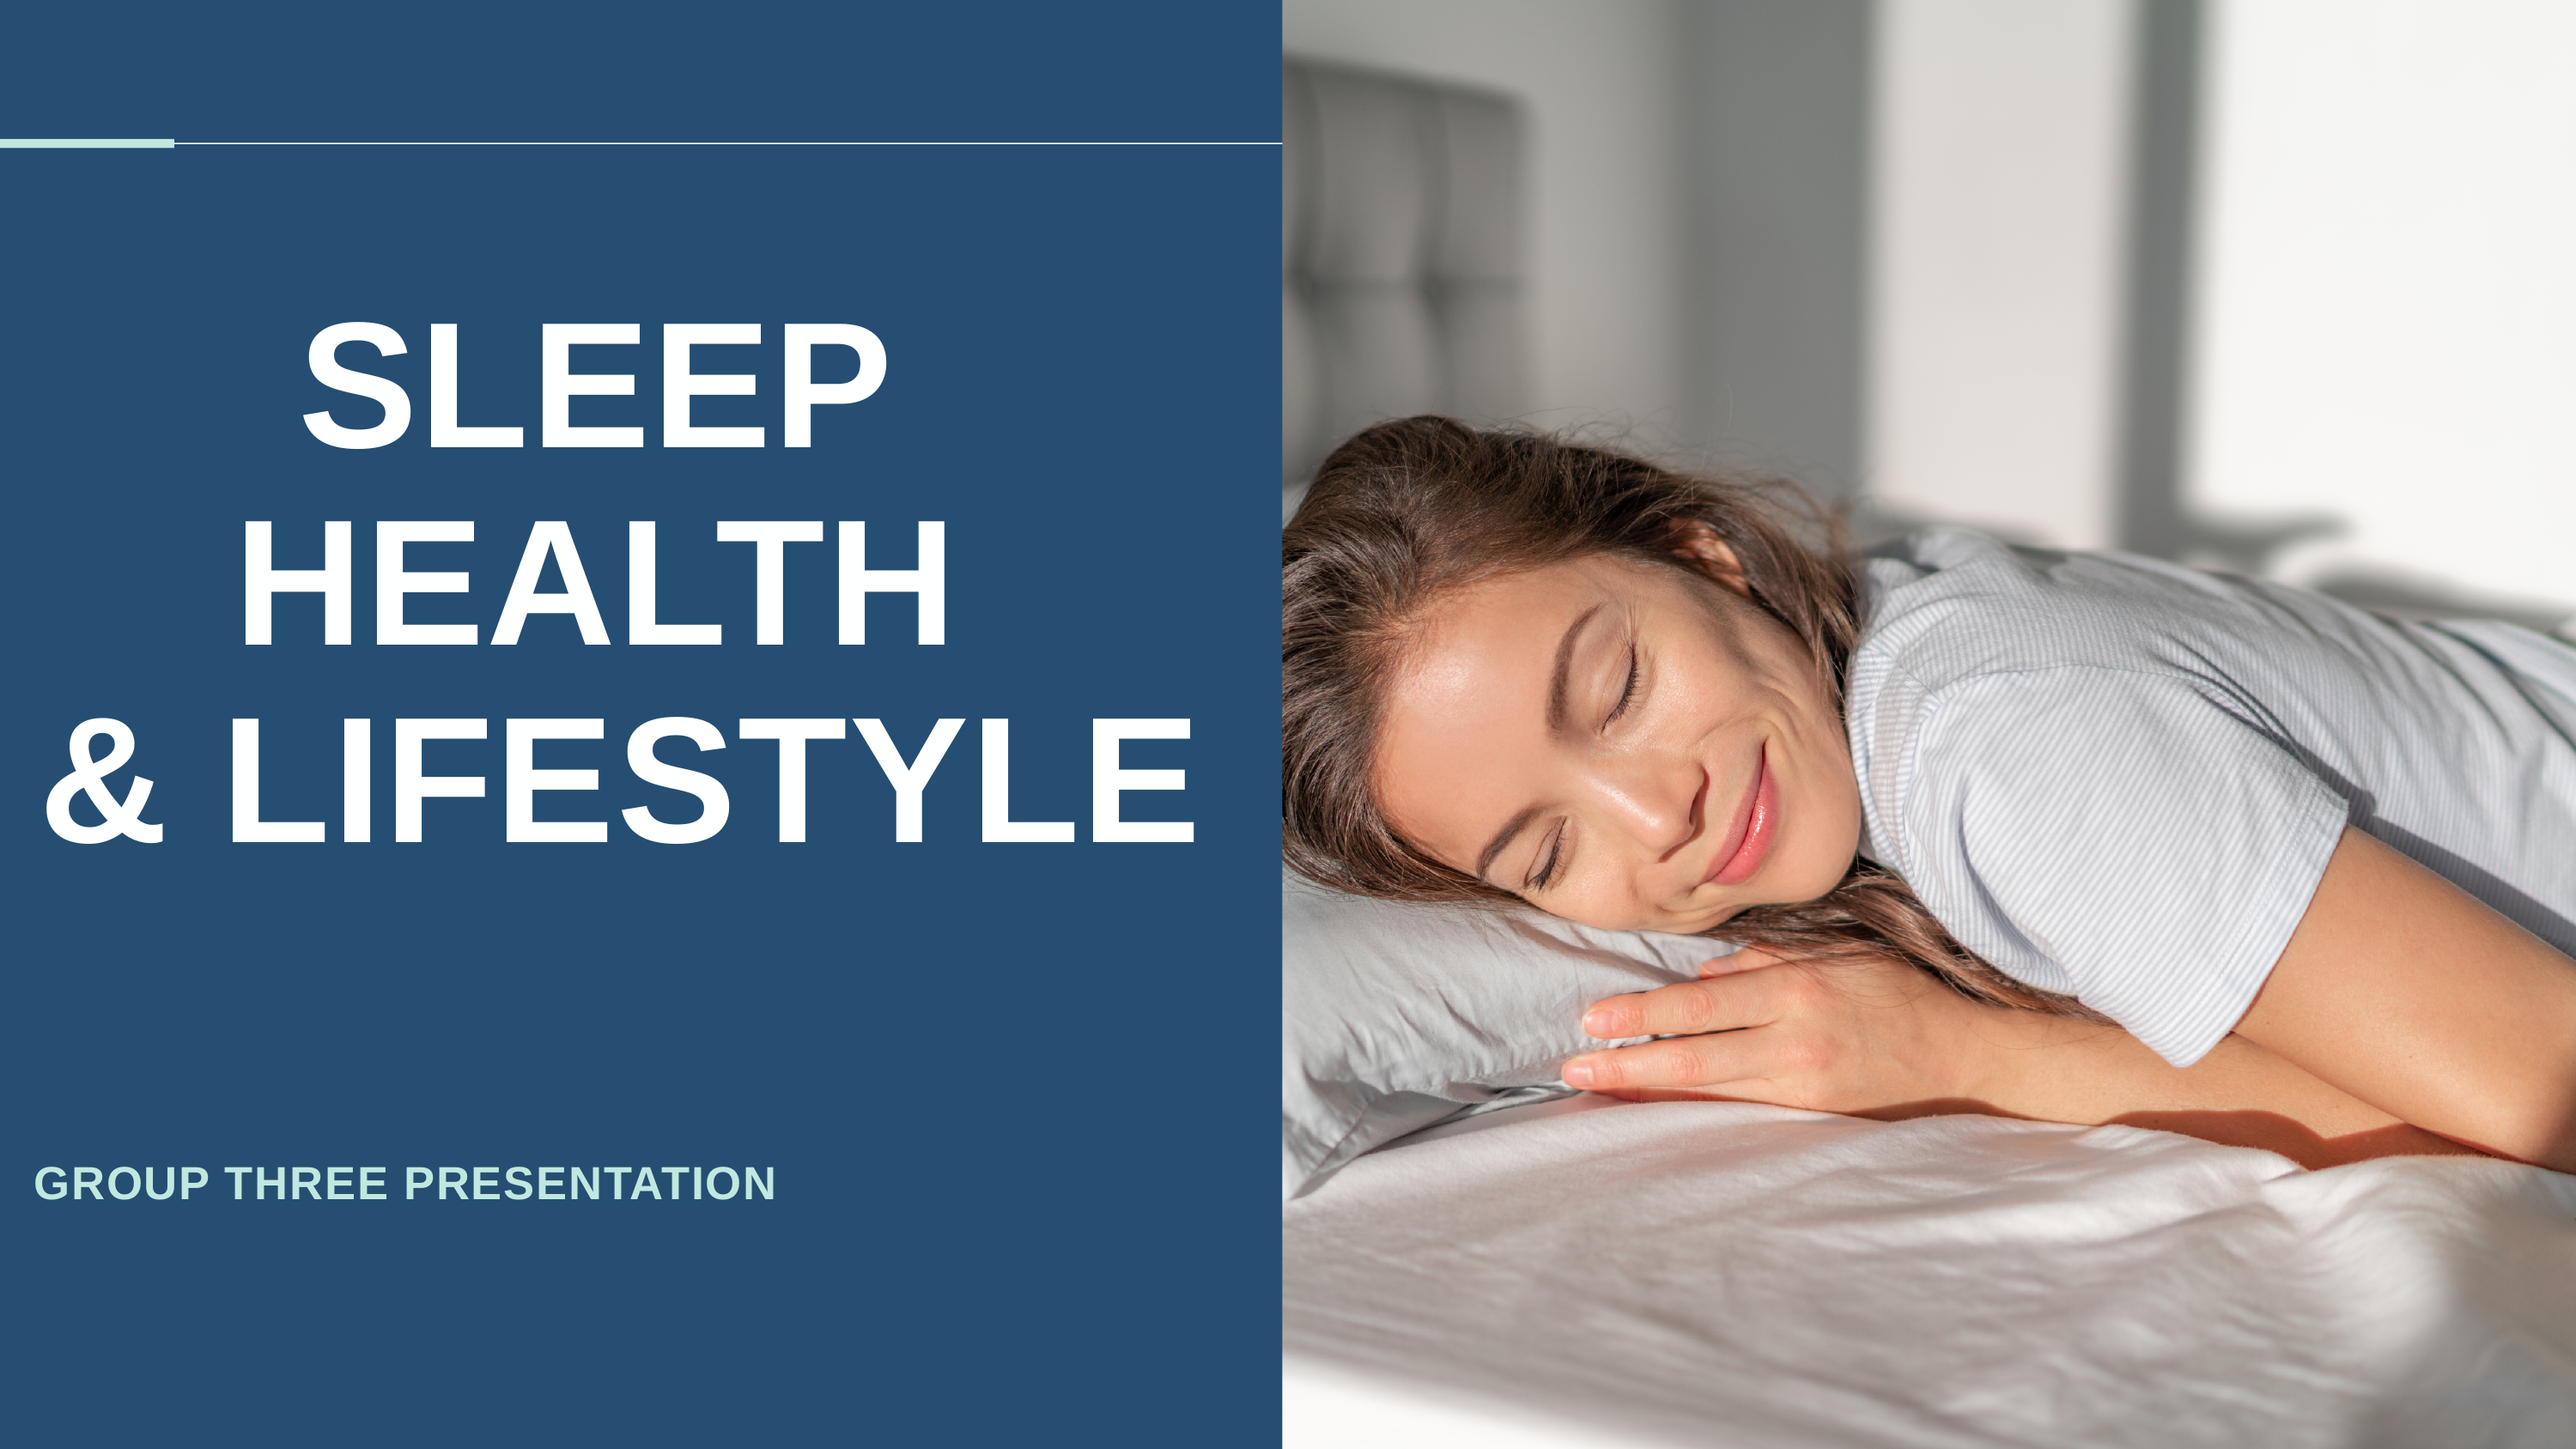

SLEEP  HEALTH
& LIFESTYLE
GROUP THREE PRESENTATION